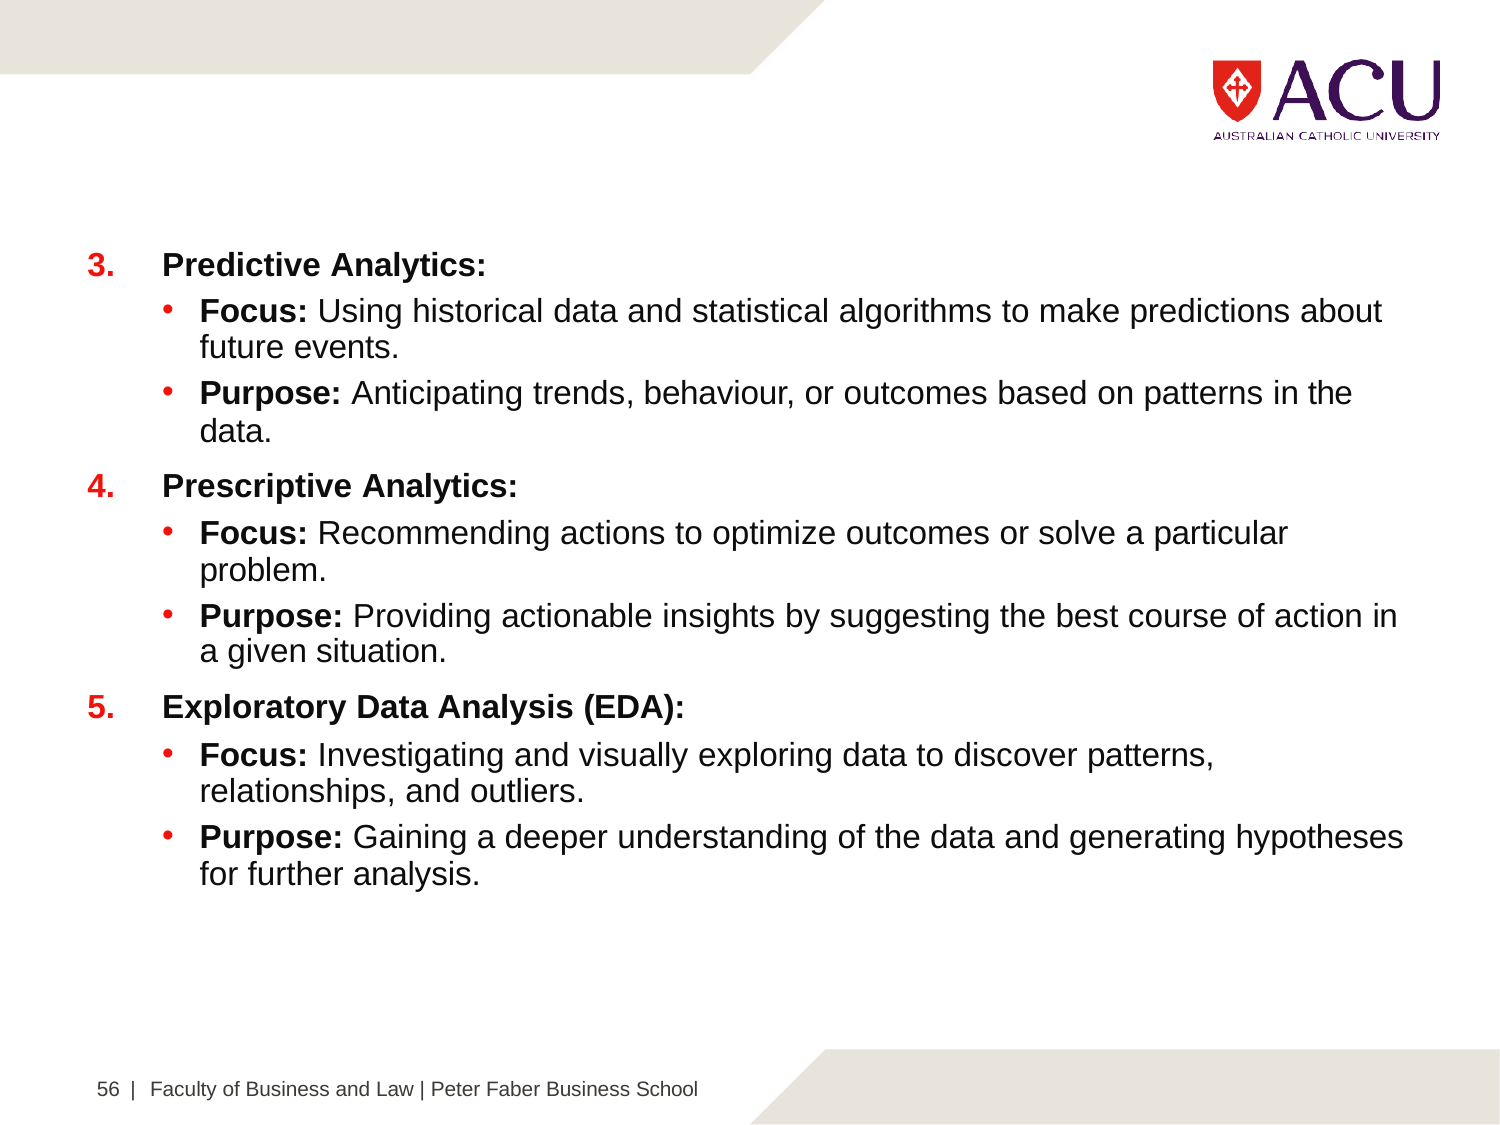

Predictive Analytics:
Focus: Using historical data and statistical algorithms to make predictions about future events.
Purpose: Anticipating trends, behaviour, or outcomes based on patterns in the data.
Prescriptive Analytics:
Focus: Recommending actions to optimize outcomes or solve a particular problem.
Purpose: Providing actionable insights by suggesting the best course of action in a given situation.
Exploratory Data Analysis (EDA):
Focus: Investigating and visually exploring data to discover patterns, relationships, and outliers.
Purpose: Gaining a deeper understanding of the data and generating hypotheses for further analysis.
56 | Faculty of Business and Law | Peter Faber Business School